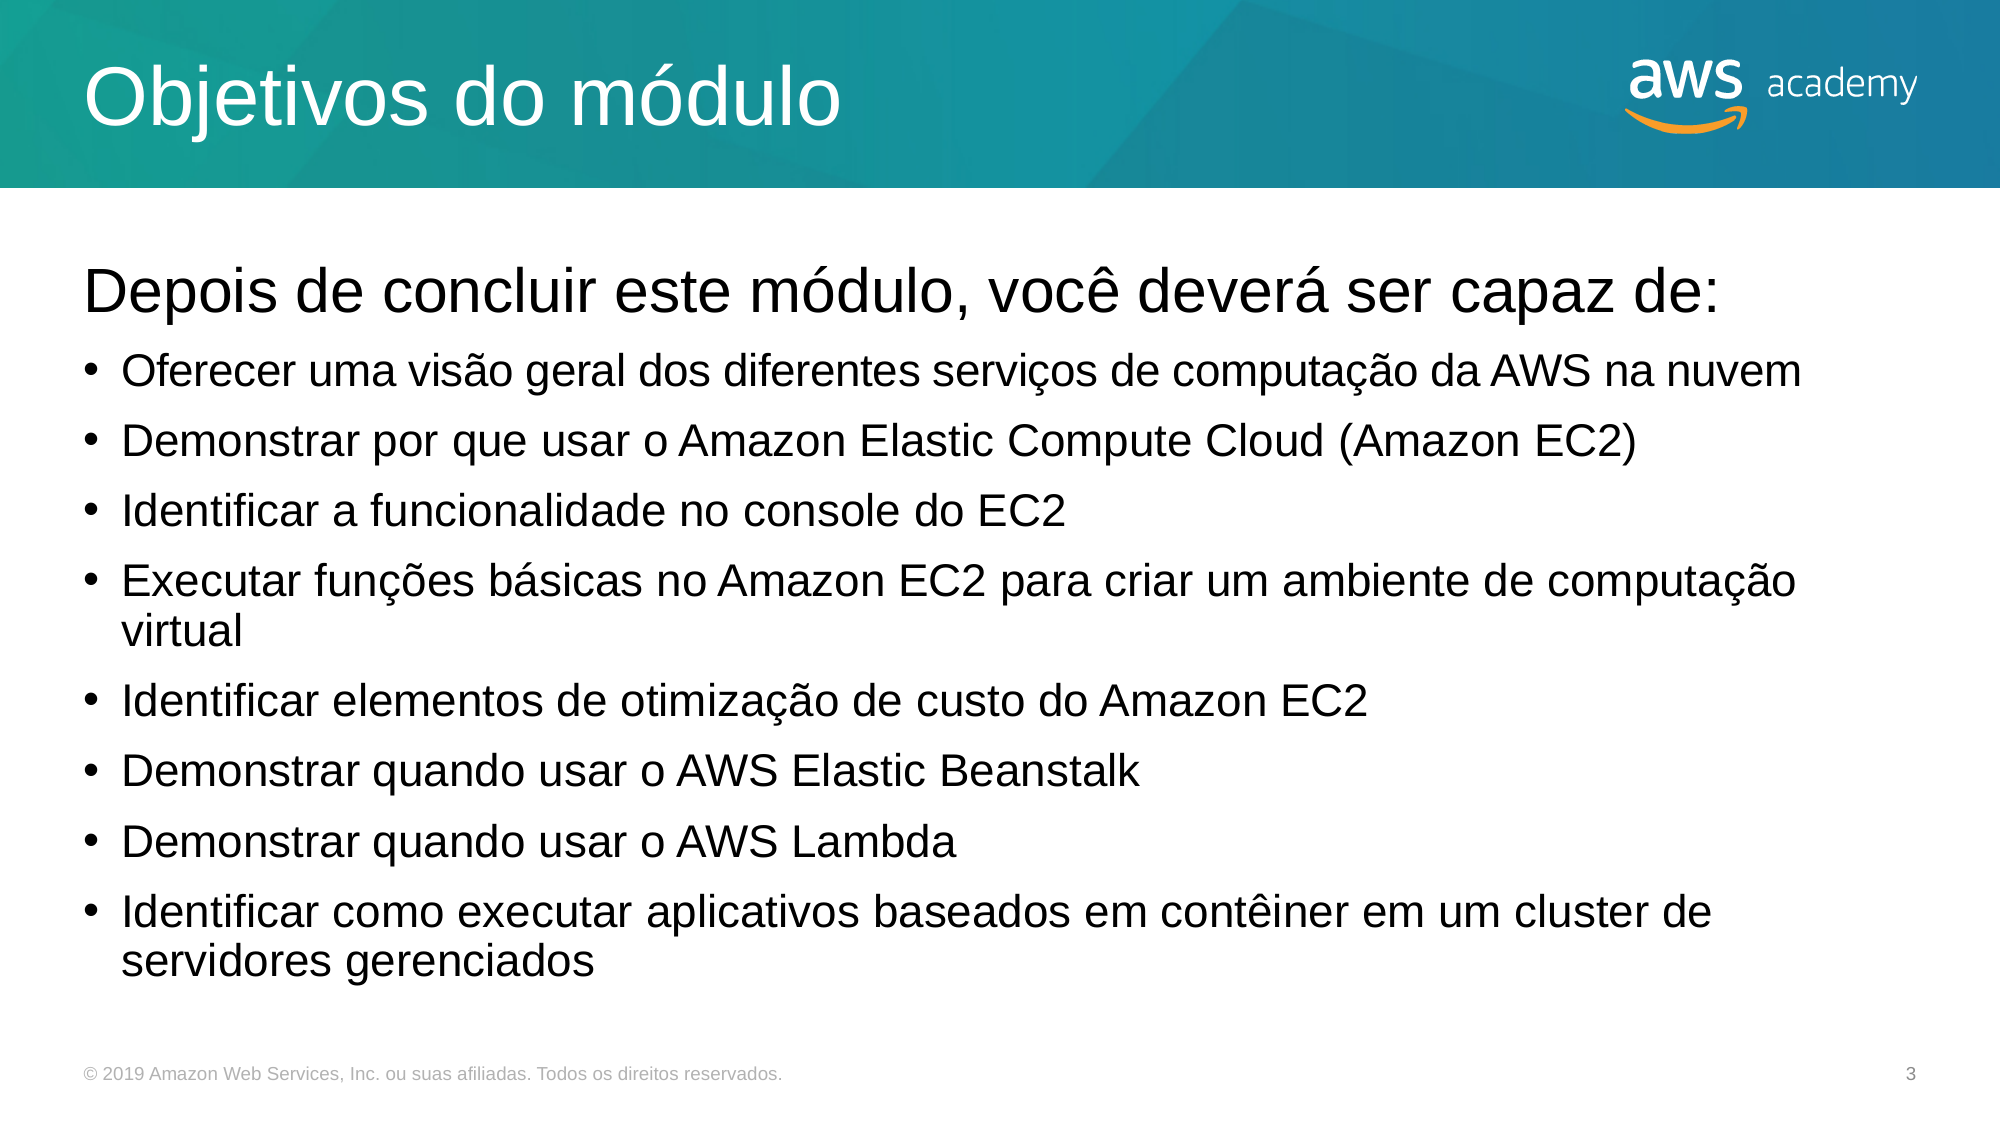

# Objetivos do módulo
Depois de concluir este módulo, você deverá ser capaz de:
Oferecer uma visão geral dos diferentes serviços de computação da AWS na nuvem
Demonstrar por que usar o Amazon Elastic Compute Cloud (Amazon EC2)
Identificar a funcionalidade no console do EC2
Executar funções básicas no Amazon EC2 para criar um ambiente de computação virtual
Identificar elementos de otimização de custo do Amazon EC2
Demonstrar quando usar o AWS Elastic Beanstalk
Demonstrar quando usar o AWS Lambda
Identificar como executar aplicativos baseados em contêiner em um cluster de servidores gerenciados
© 2019 Amazon Web Services, Inc. ou suas afiliadas. Todos os direitos reservados.
3